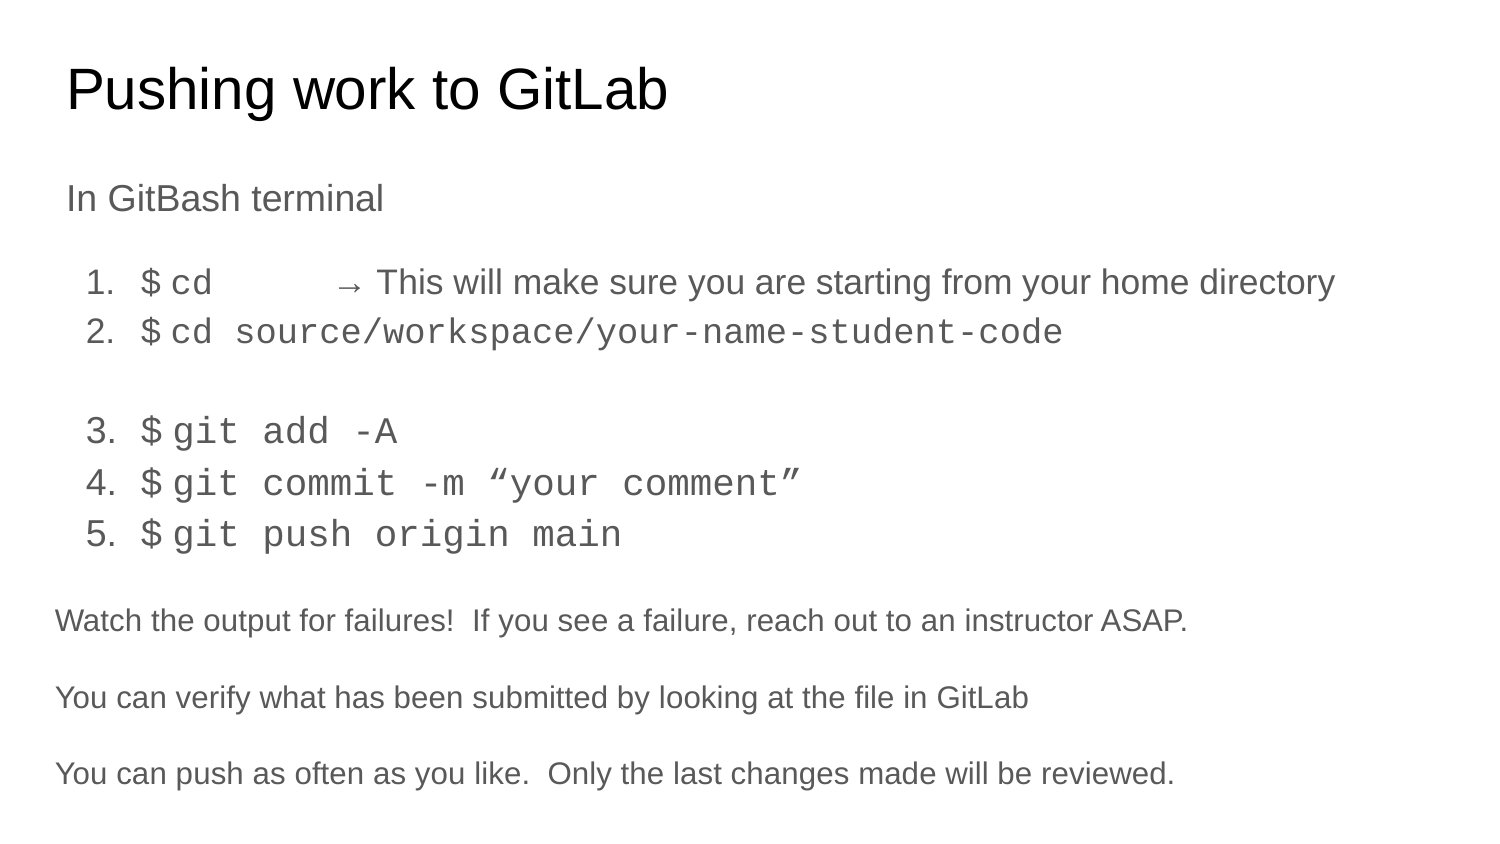

# Pushing work to GitLab
In GitBash terminal
$ cd           → This will make sure you are starting from your home directory
$ cd source/workspace/your-name-student-code
$ git add -A
$ git commit -m “your comment”
$ git push origin main
Watch the output for failures!  If you see a failure, reach out to an instructor ASAP.
You can verify what has been submitted by looking at the file in GitLab
You can push as often as you like.  Only the last changes made will be reviewed.